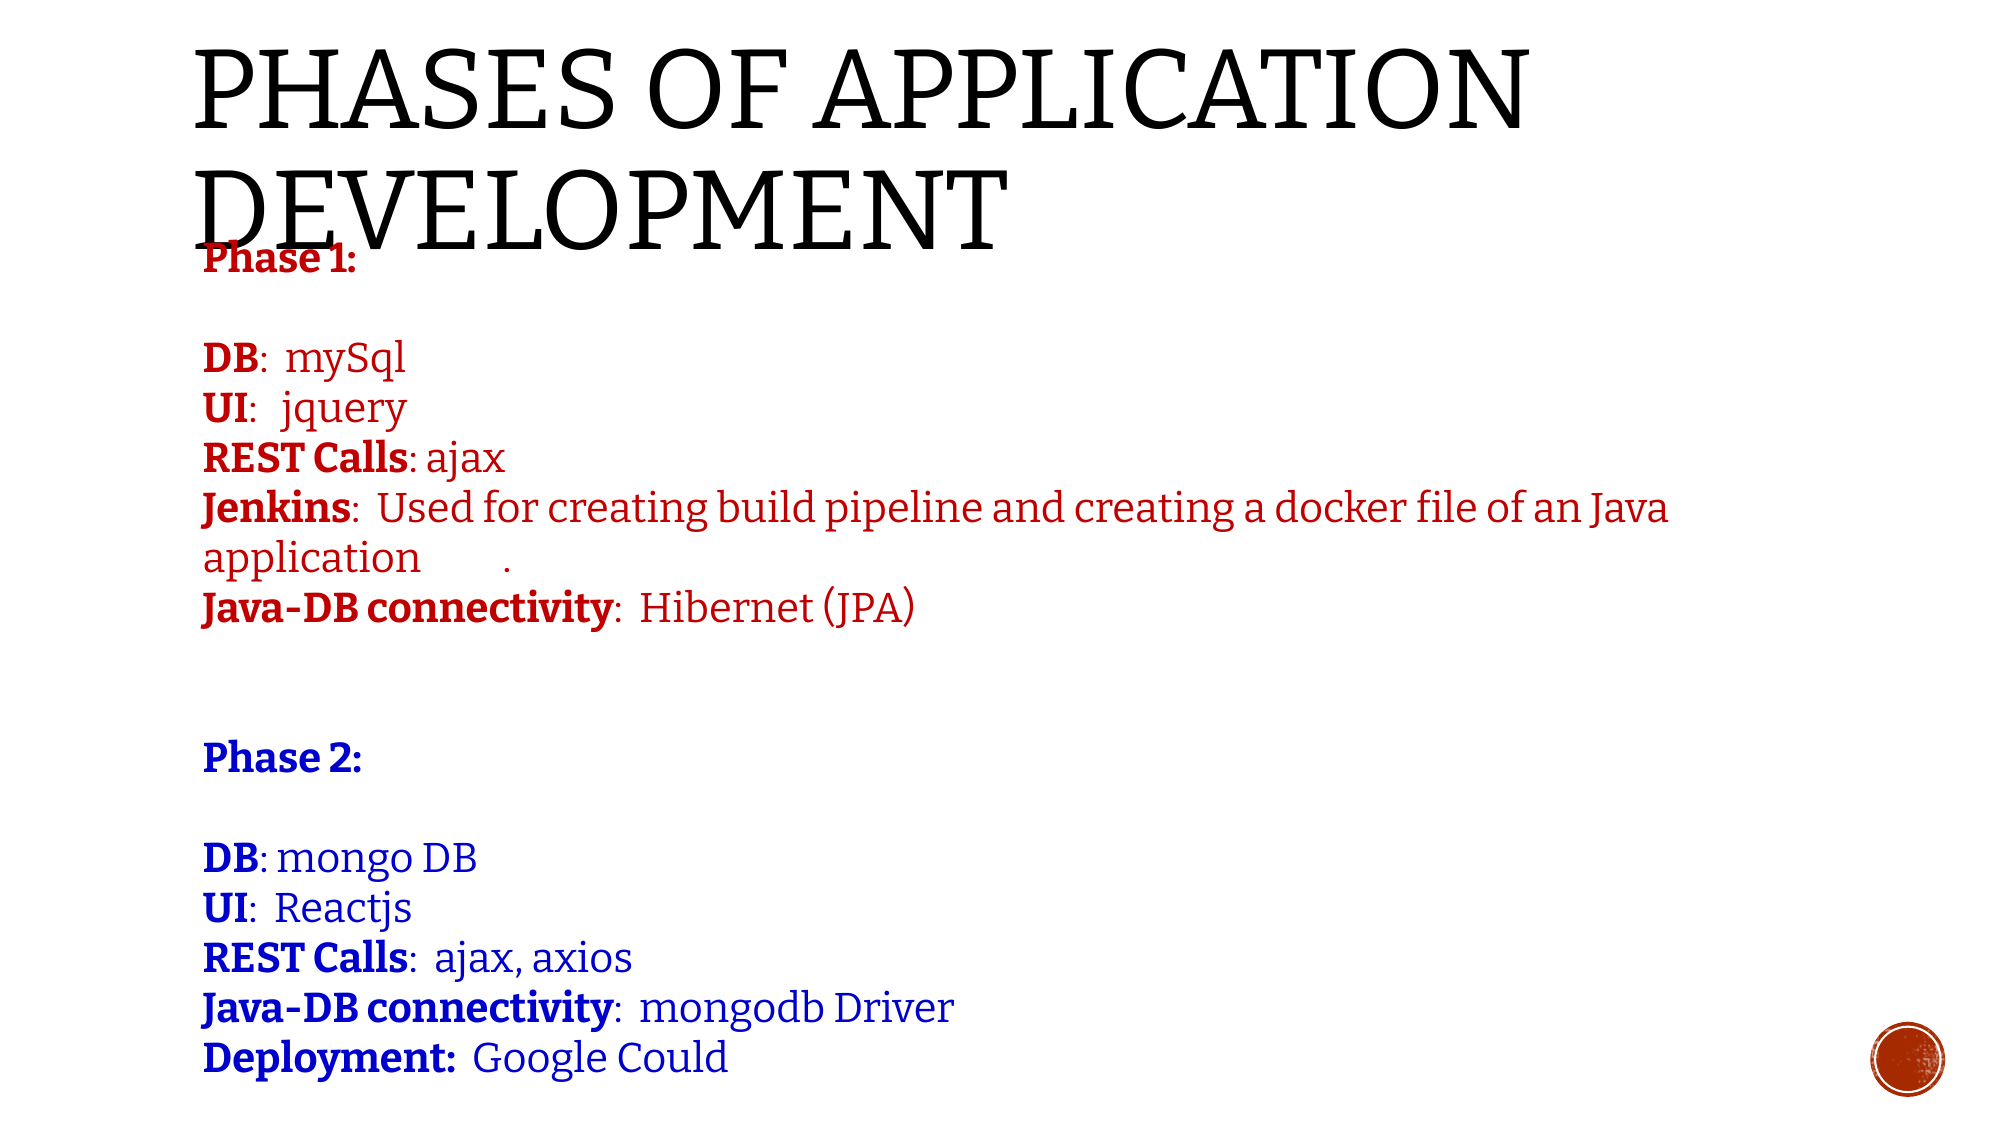

# Phases of application development
Phase 1:

DB:  mySql
UI:   jquery
REST Calls: ajax
Jenkins:  Used for creating build pipeline and creating a docker file of an Java application	.
Java-DB connectivity:  Hibernet (JPA)

Phase 2:

DB: mongo DB
UI:  Reactjs
REST Calls:  ajax, axios
Java-DB connectivity:  mongodb Driver
Deployment:  Google Could